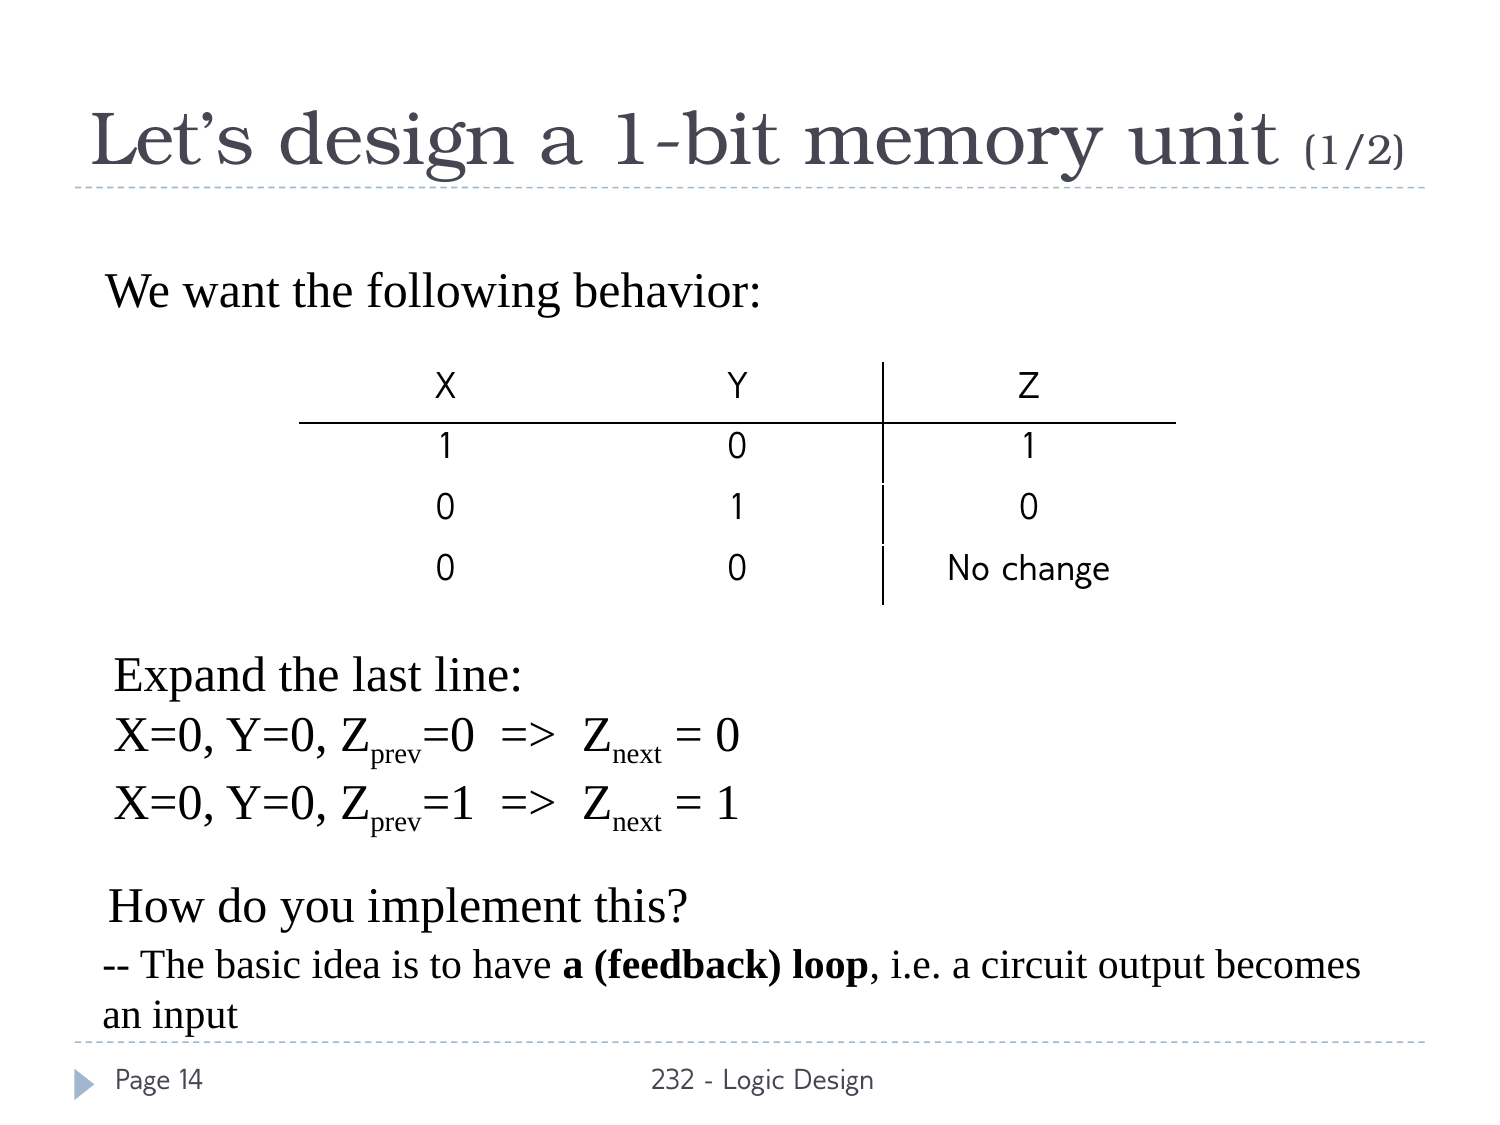

# Let’s design a 1-bit memory unit (1/2)
We want the following behavior:
| X | Y | Z |
| --- | --- | --- |
| 1 | 0 | 1 |
| 0 | 1 | 0 |
| 0 | 0 | No change |
Expand the last line:
X=0, Y=0, Zprev=0  =>  Znext = 0
X=0, Y=0, Zprev=1  =>  Znext = 1

How do you implement this?
-- The basic idea is to have a (feedback) loop, i.e. a circuit output becomes an input
Page 14
232 - Logic Design